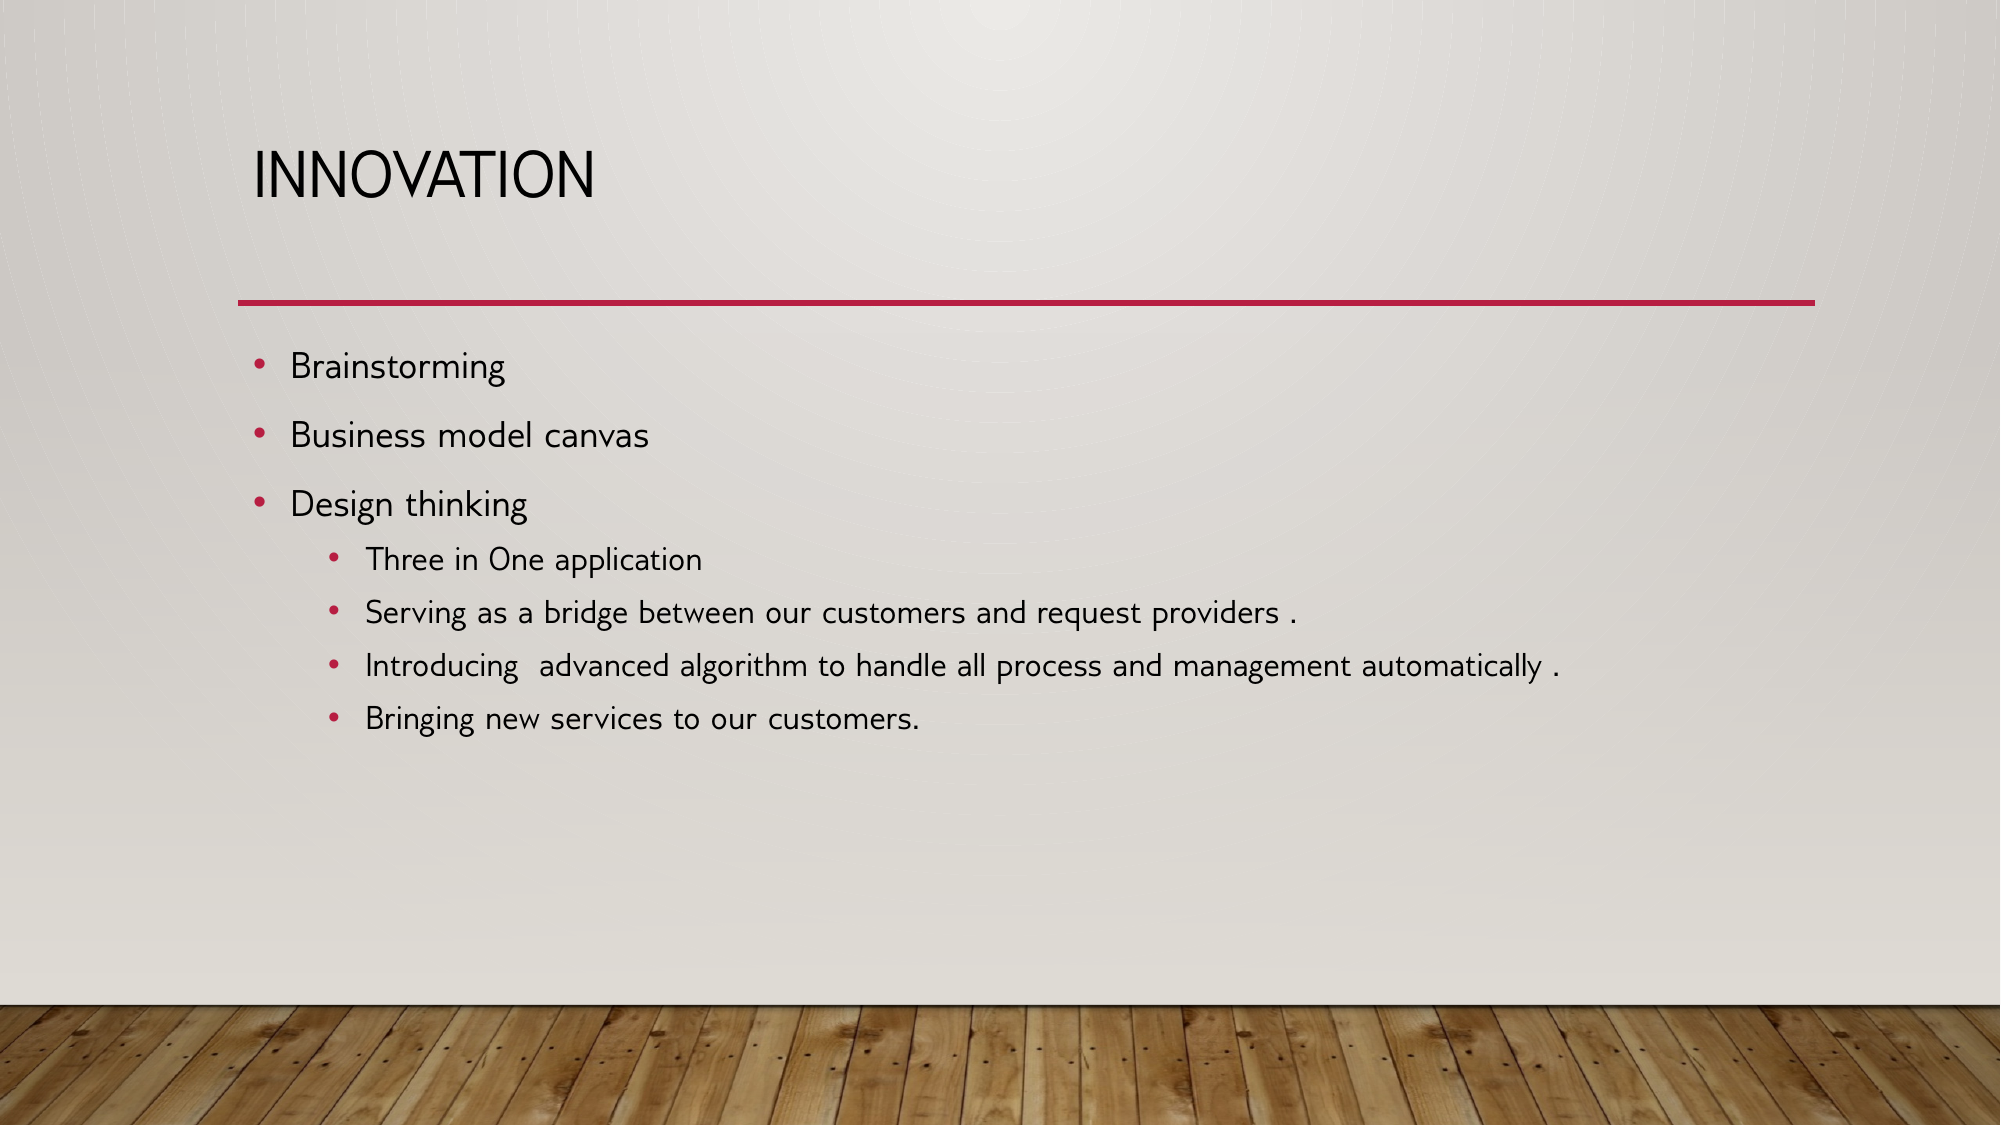

# Innovation
Brainstorming
Business model canvas
Design thinking
Three in One application
Serving as a bridge between our customers and request providers .
Introducing  advanced algorithm to handle all process and management automatically .
Bringing new services to our customers.